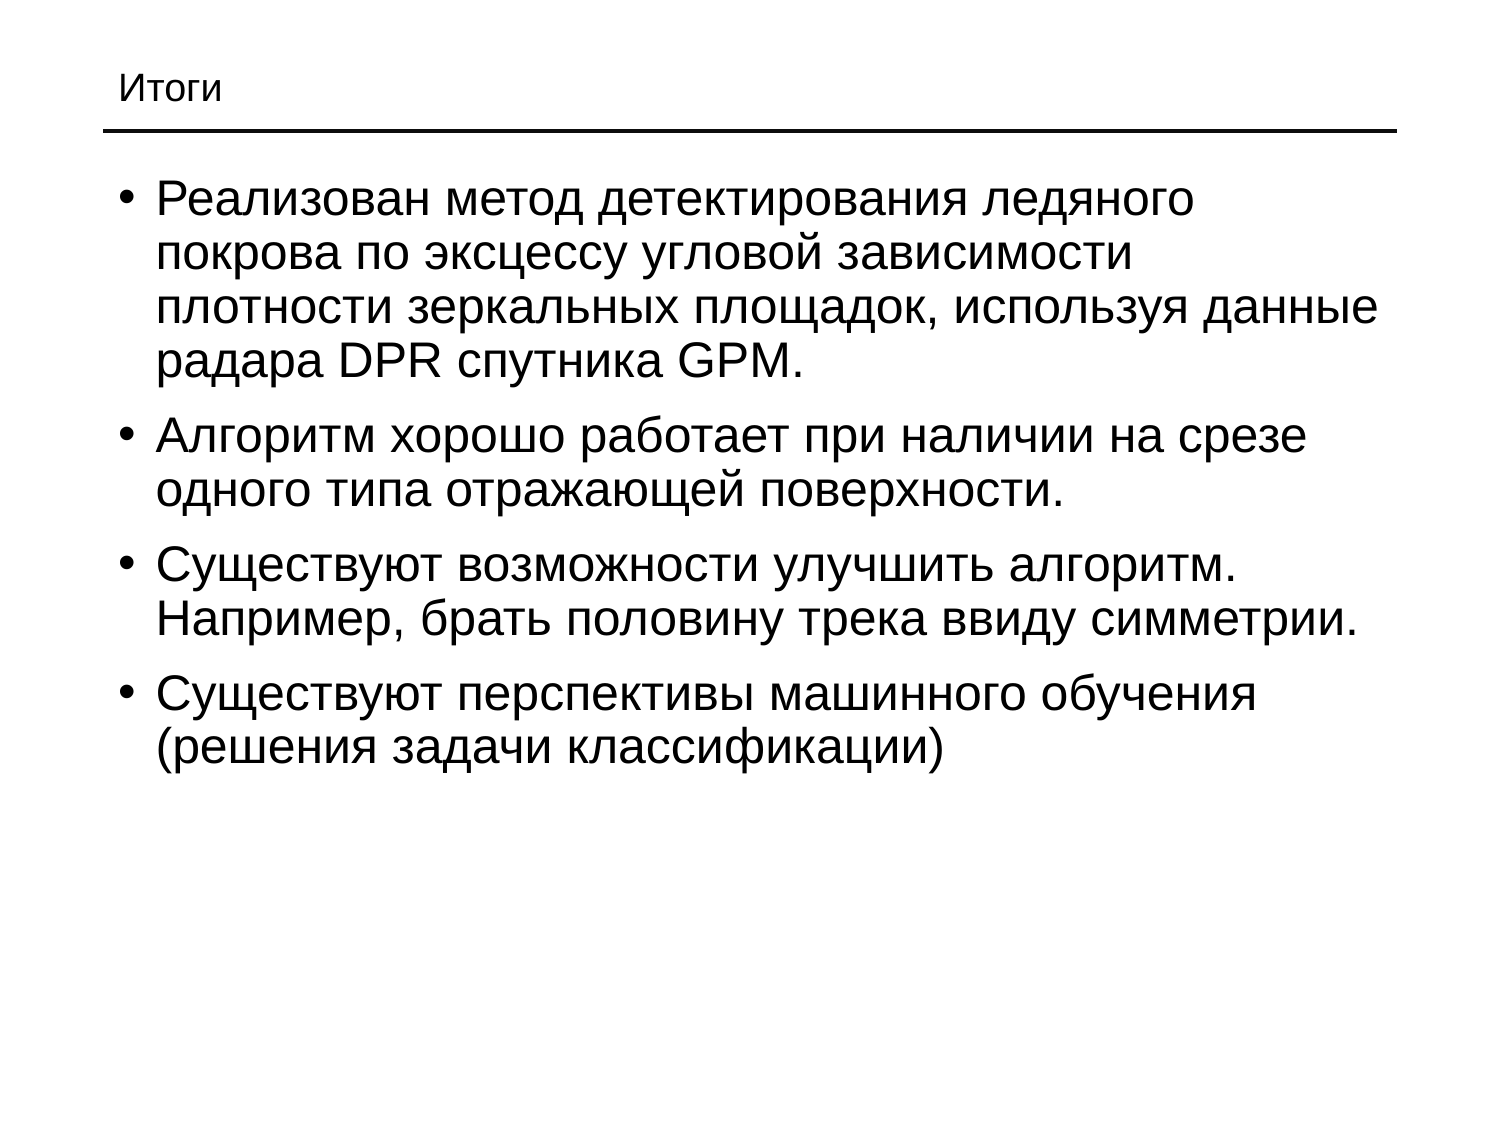

# Итоги
Реализован метод детектирования ледяного покрова по эксцессу угловой зависимости плотности зеркальных площадок, используя данные радара DPR спутника GPM.
Алгоритм хорошо работает при наличии на срезе одного типа отражающей поверхности.
Существуют возможности улучшить алгоритм. Например, брать половину трека ввиду симметрии.
Существуют перспективы машинного обучения (решения задачи классификации)